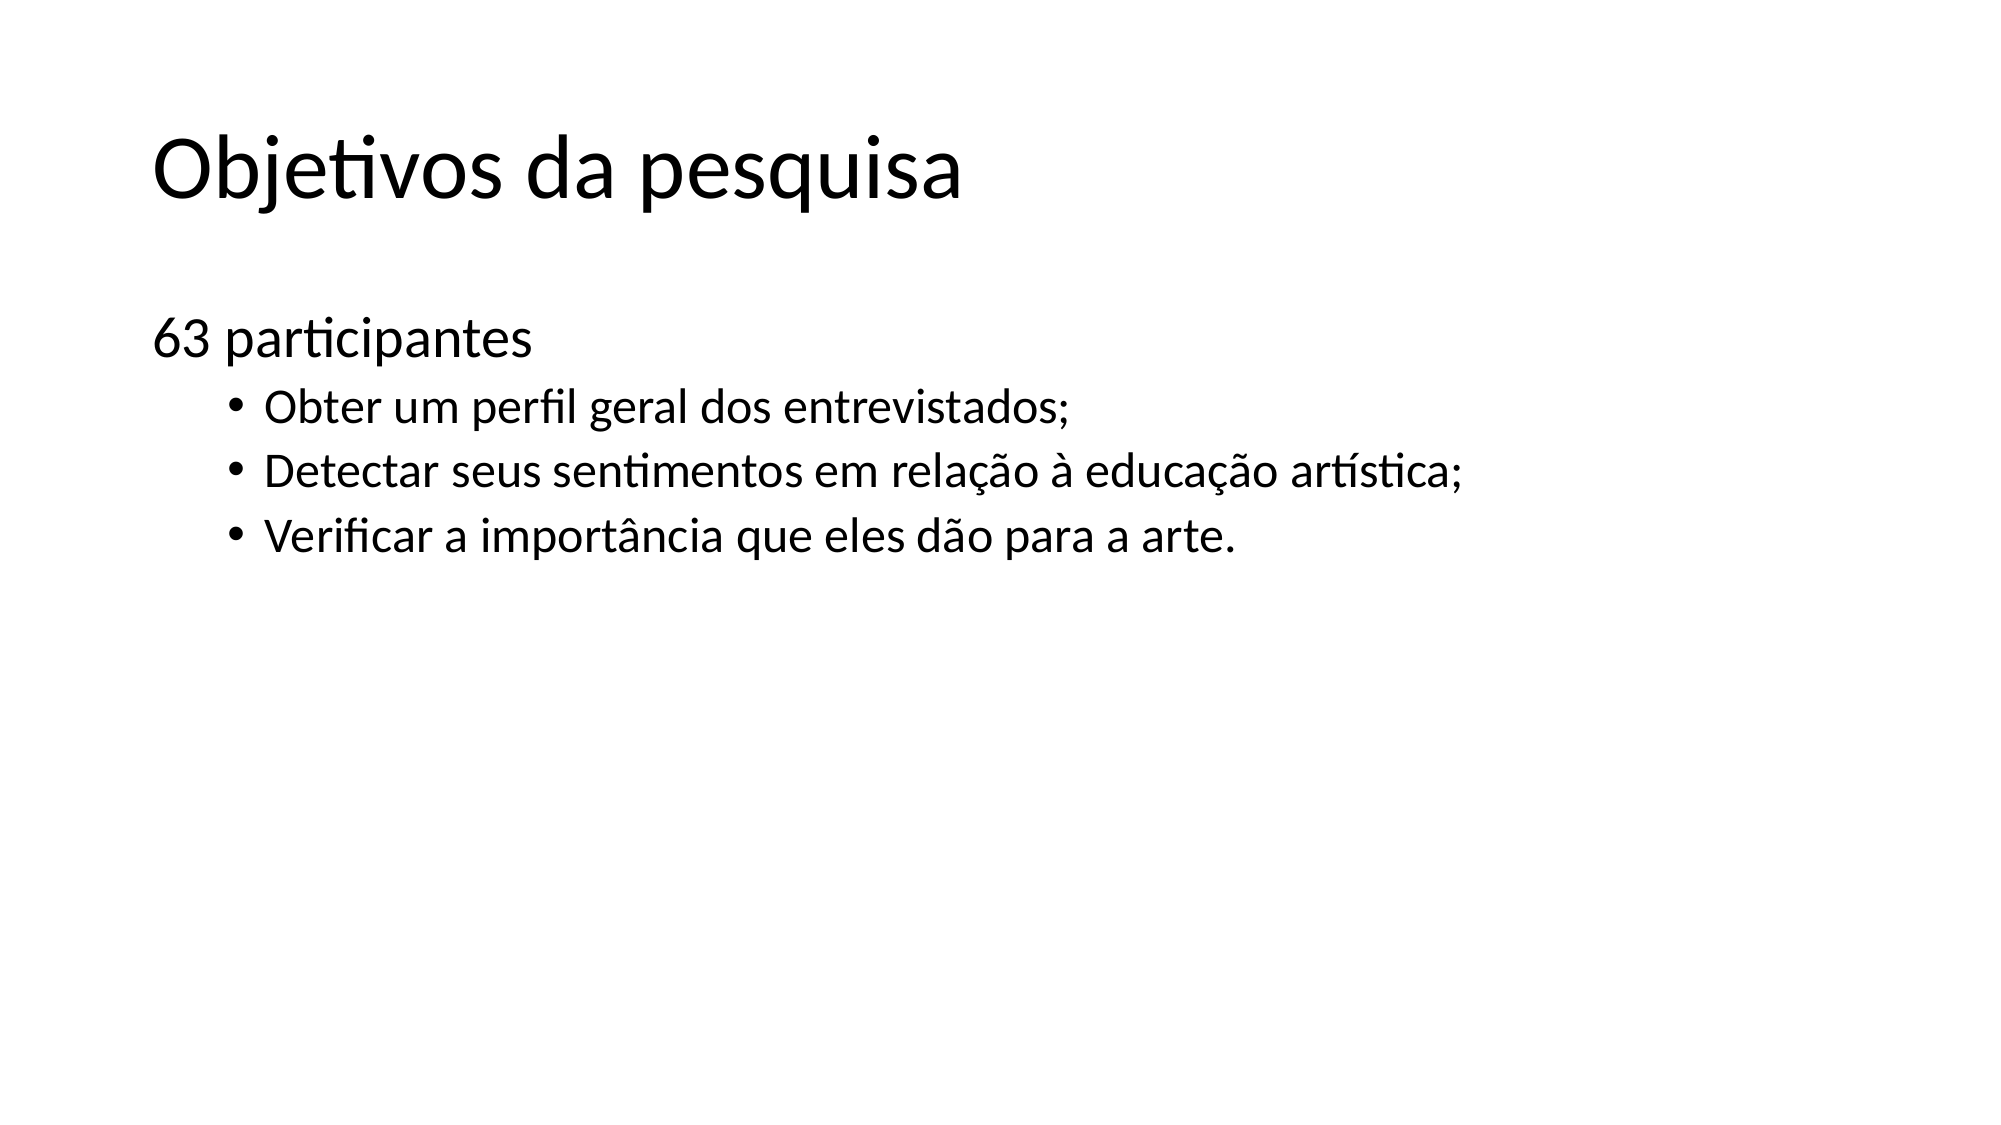

# Objetivos da pesquisa
63 participantes
Obter um perfil geral dos entrevistados;
Detectar seus sentimentos em relação à educação artística;
Verificar a importância que eles dão para a arte.